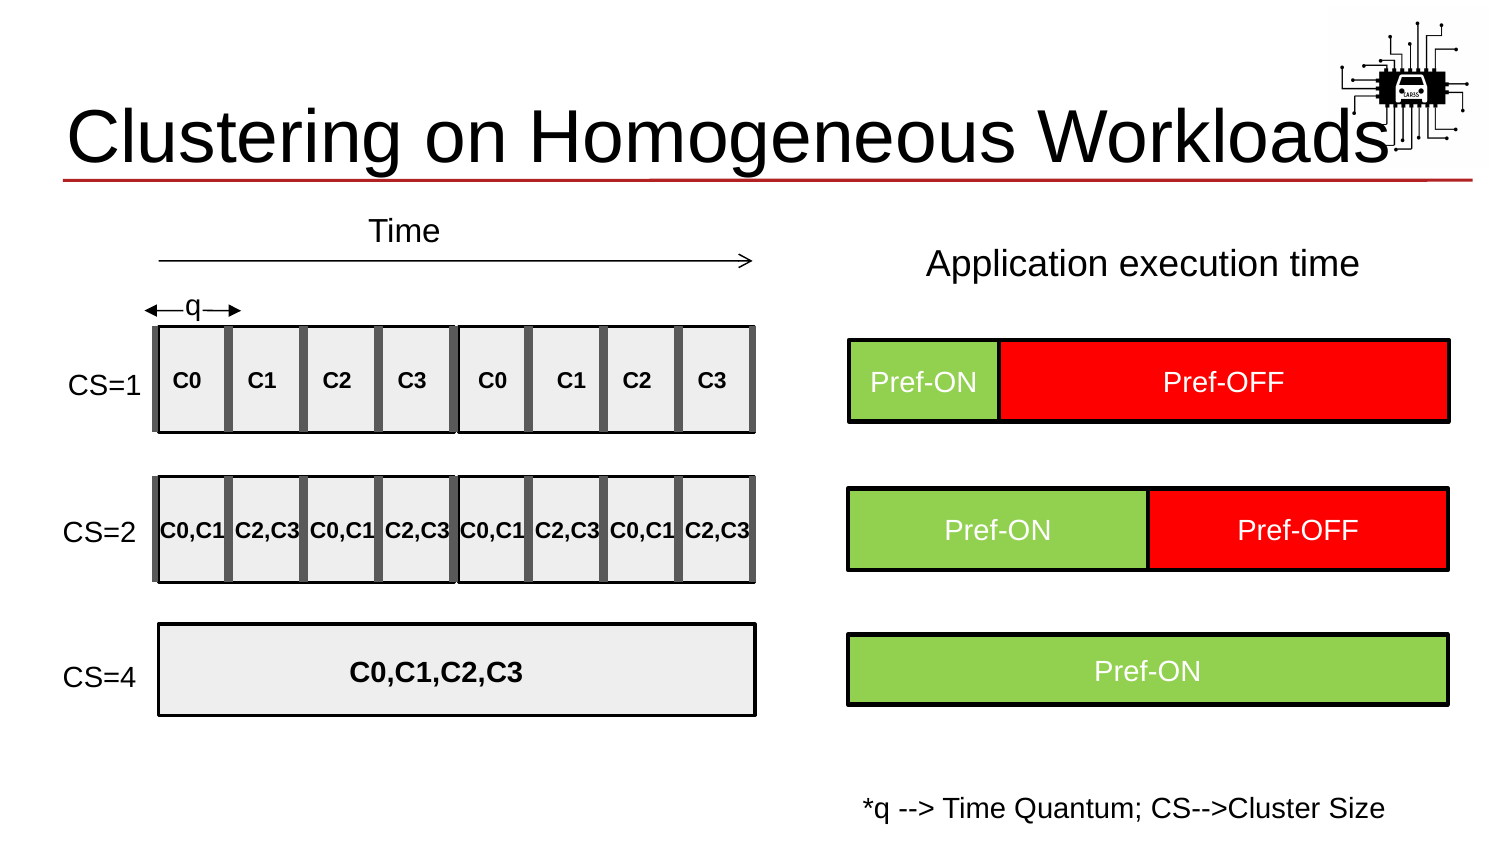

# Clustering on Homogeneous Workloads
Time
Application execution time
q

CS=1
C0
C1
C2
C3
C0
C1
C2
C3
Pref-ON
Pref-OFF

CS=2
C0,C1
C2,C3
C0,C1
C2,C3
C0,C1
C2,C3
C0,C1
C2,C3

Pref-ON
Pref-OFF

Pref-ON
C0,C1,C2,C3
CS=4
15
*q --> Time Quantum; CS-->Cluster Size